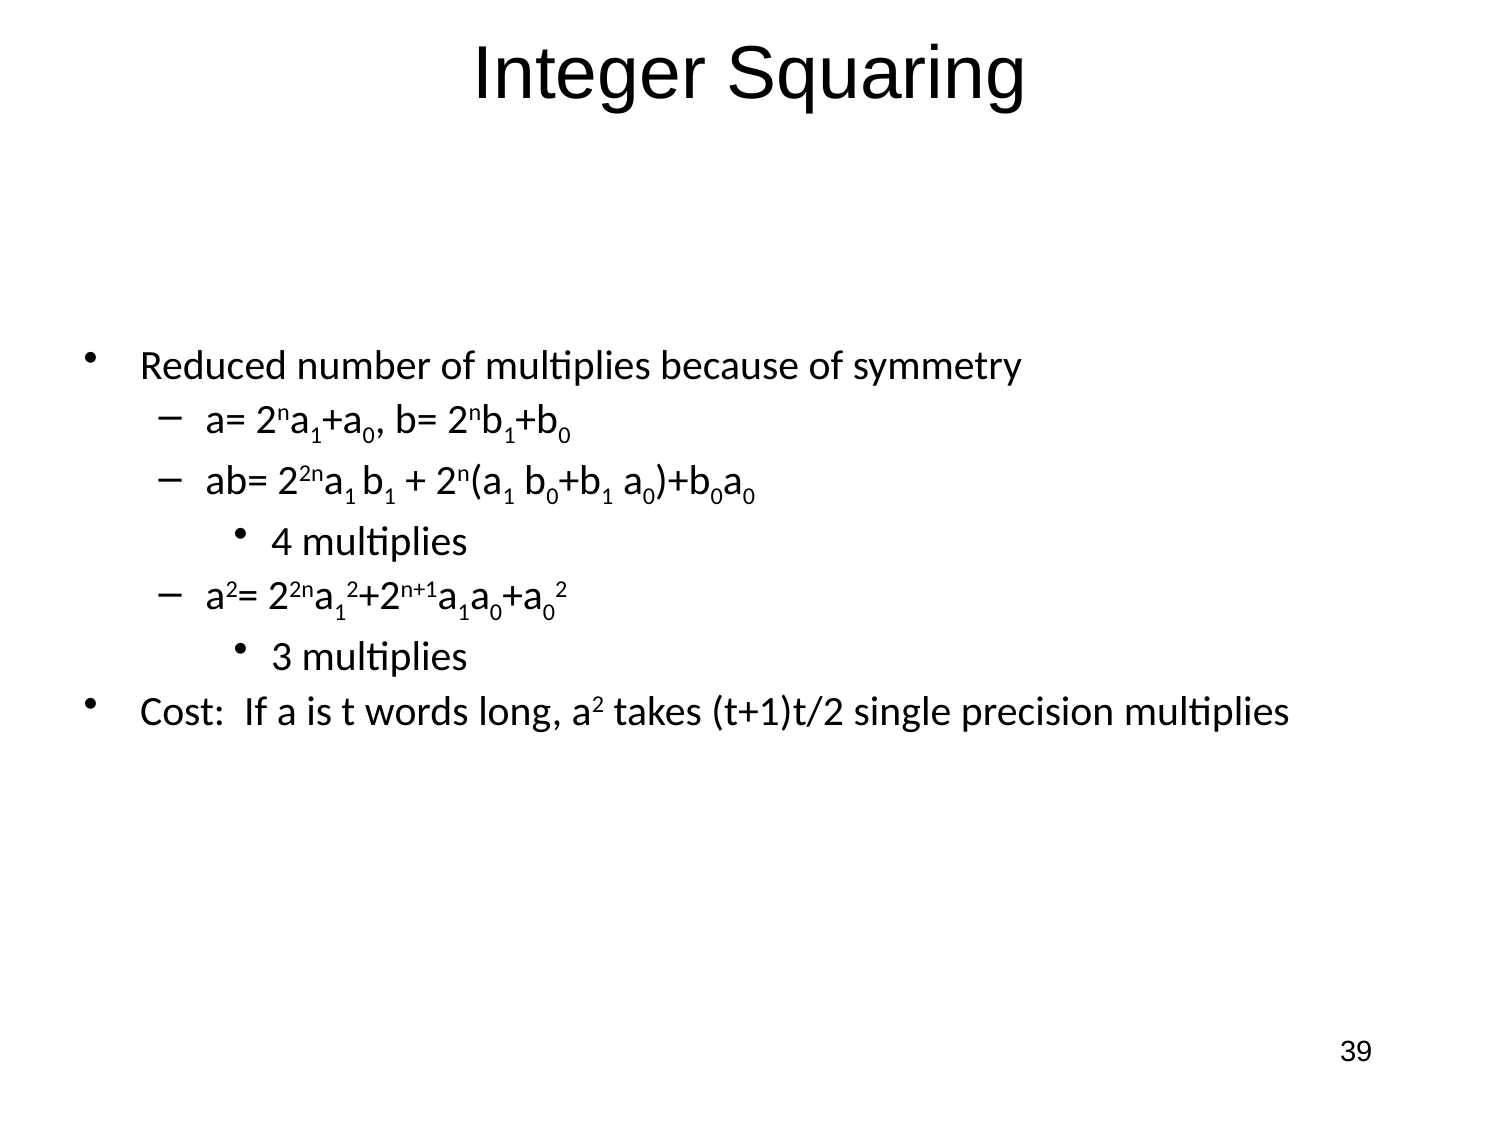

# Integer Squaring
Reduced number of multiplies because of symmetry
a= 2na1+a0, b= 2nb1+b0
ab= 22na1 b1 + 2n(a1 b0+b1 a0)+b0a0
4 multiplies
a2= 22na12+2n+1a1a0+a02
3 multiplies
Cost:  If a is t words long, a2 takes (t+1)t/2 single precision multiplies
39